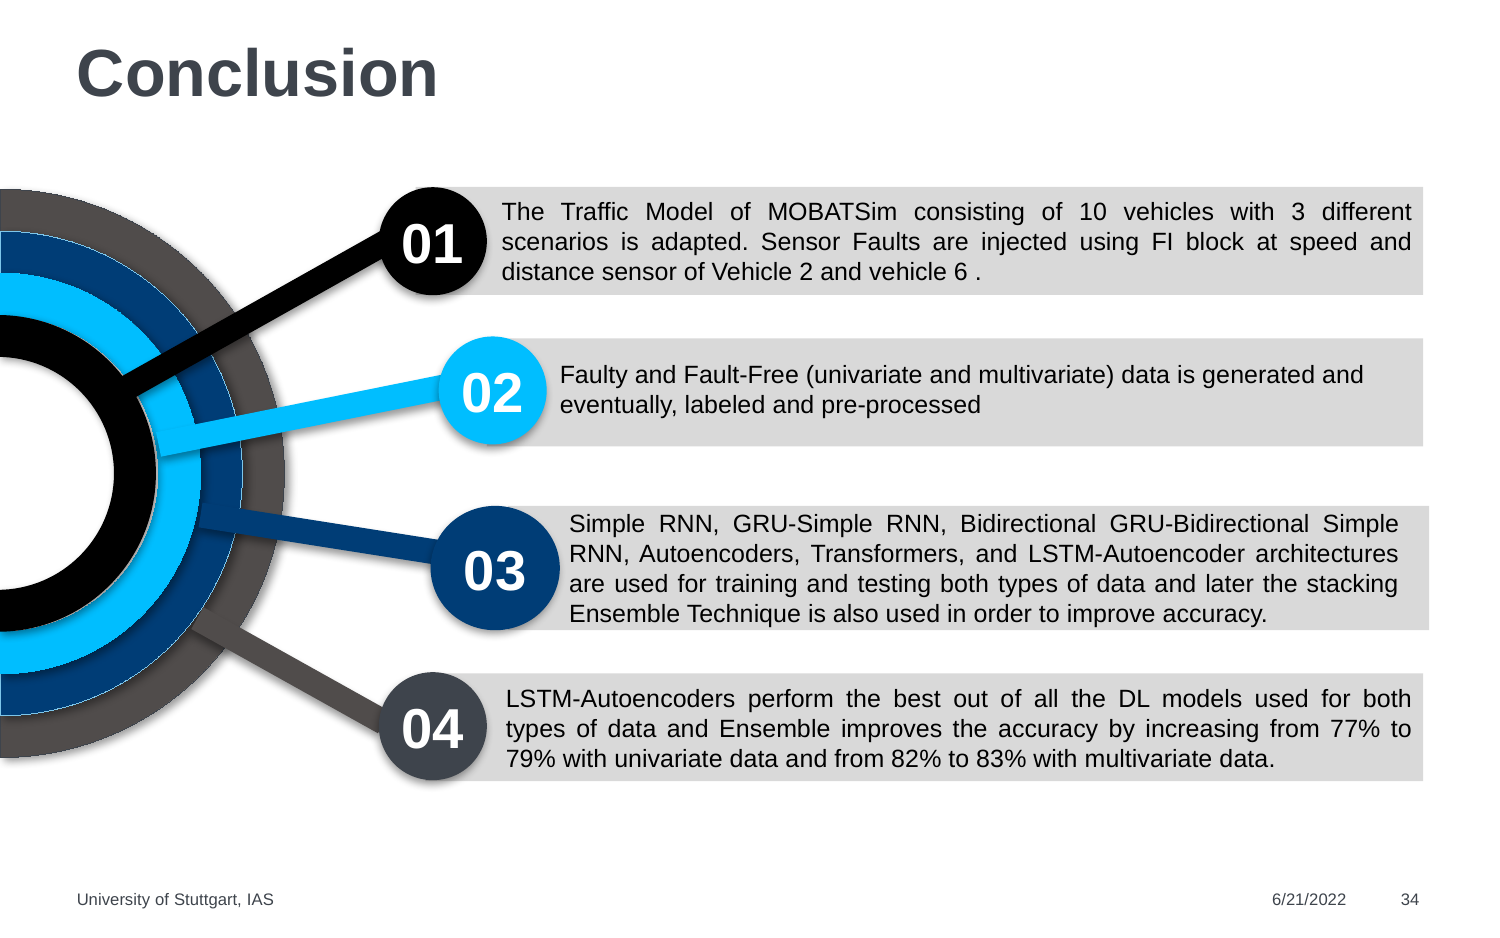

# Conclusion

01

The Traffic Model of MOBATSim consisting of 10 vehicles with 3 different scenarios is adapted. Sensor Faults are injected using FI block at speed and distance sensor of Vehicle 2 and vehicle 6 .

02

Faulty and Fault-Free (univariate and multivariate) data is generated and eventually, labeled and pre-processed
03

Simple RNN, GRU-Simple RNN, Bidirectional GRU-Bidirectional Simple RNN, Autoencoders, Transformers, and LSTM-Autoencoder architectures are used for training and testing both types of data and later the stacking Ensemble Technique is also used in order to improve accuracy.
04

LSTM-Autoencoders perform the best out of all the DL models used for both types of data and Ensemble improves the accuracy by increasing from 77% to 79% with univariate data and from 82% to 83% with multivariate data.
University of Stuttgart, IAS
6/21/2022
34